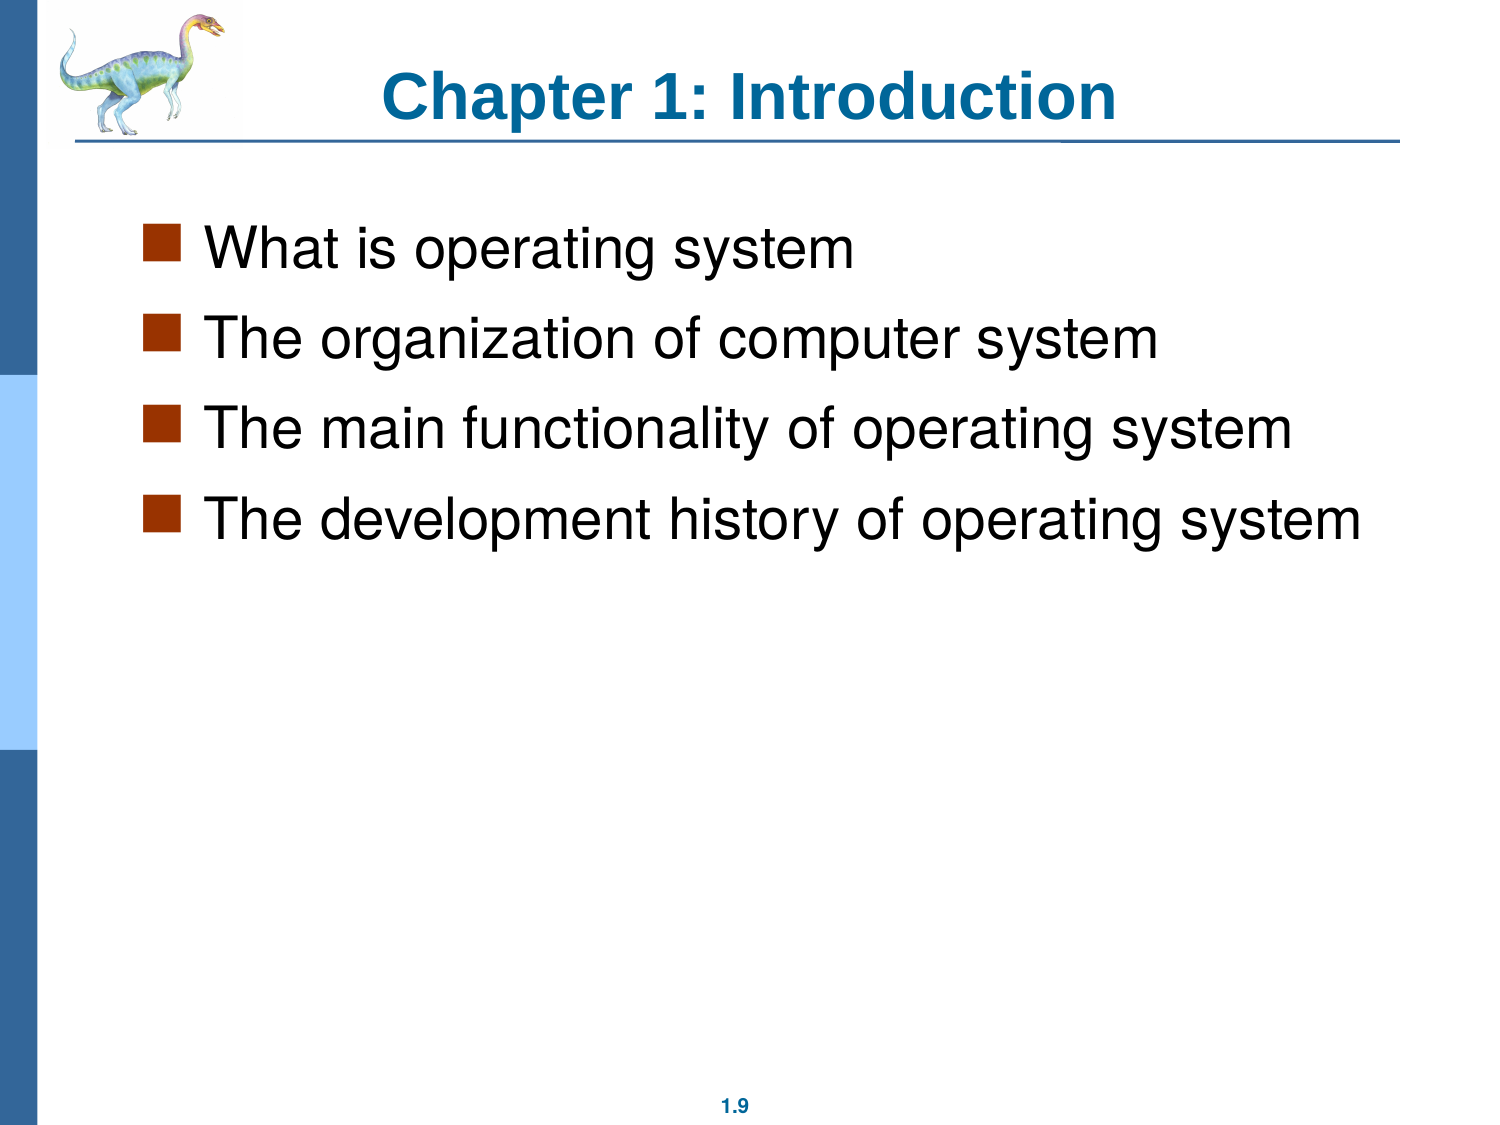

Chapter 1: Introduction
What is operating system
The organization of computer system
The main functionality of operating system
The development history of operating system